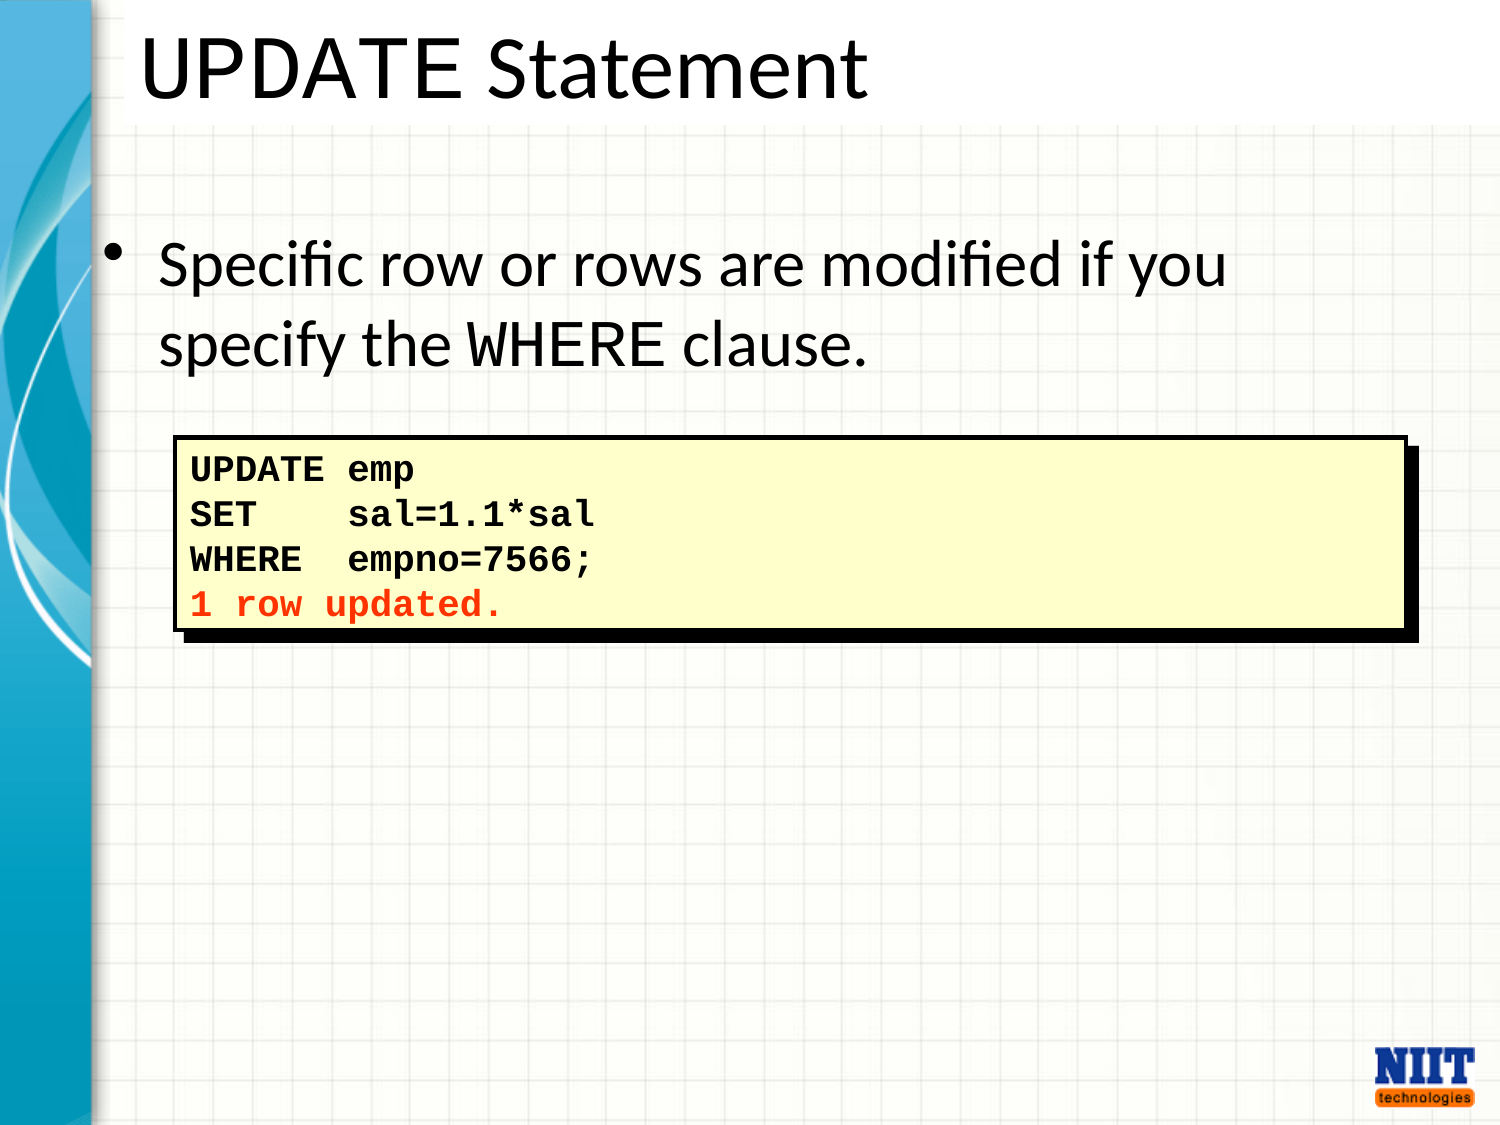

# UPDATE Statement
Specific row or rows are modified if you specify the WHERE clause.

UPDATE emp
SET    sal=1.1*sal
WHERE  empno=7566;
1 row updated.